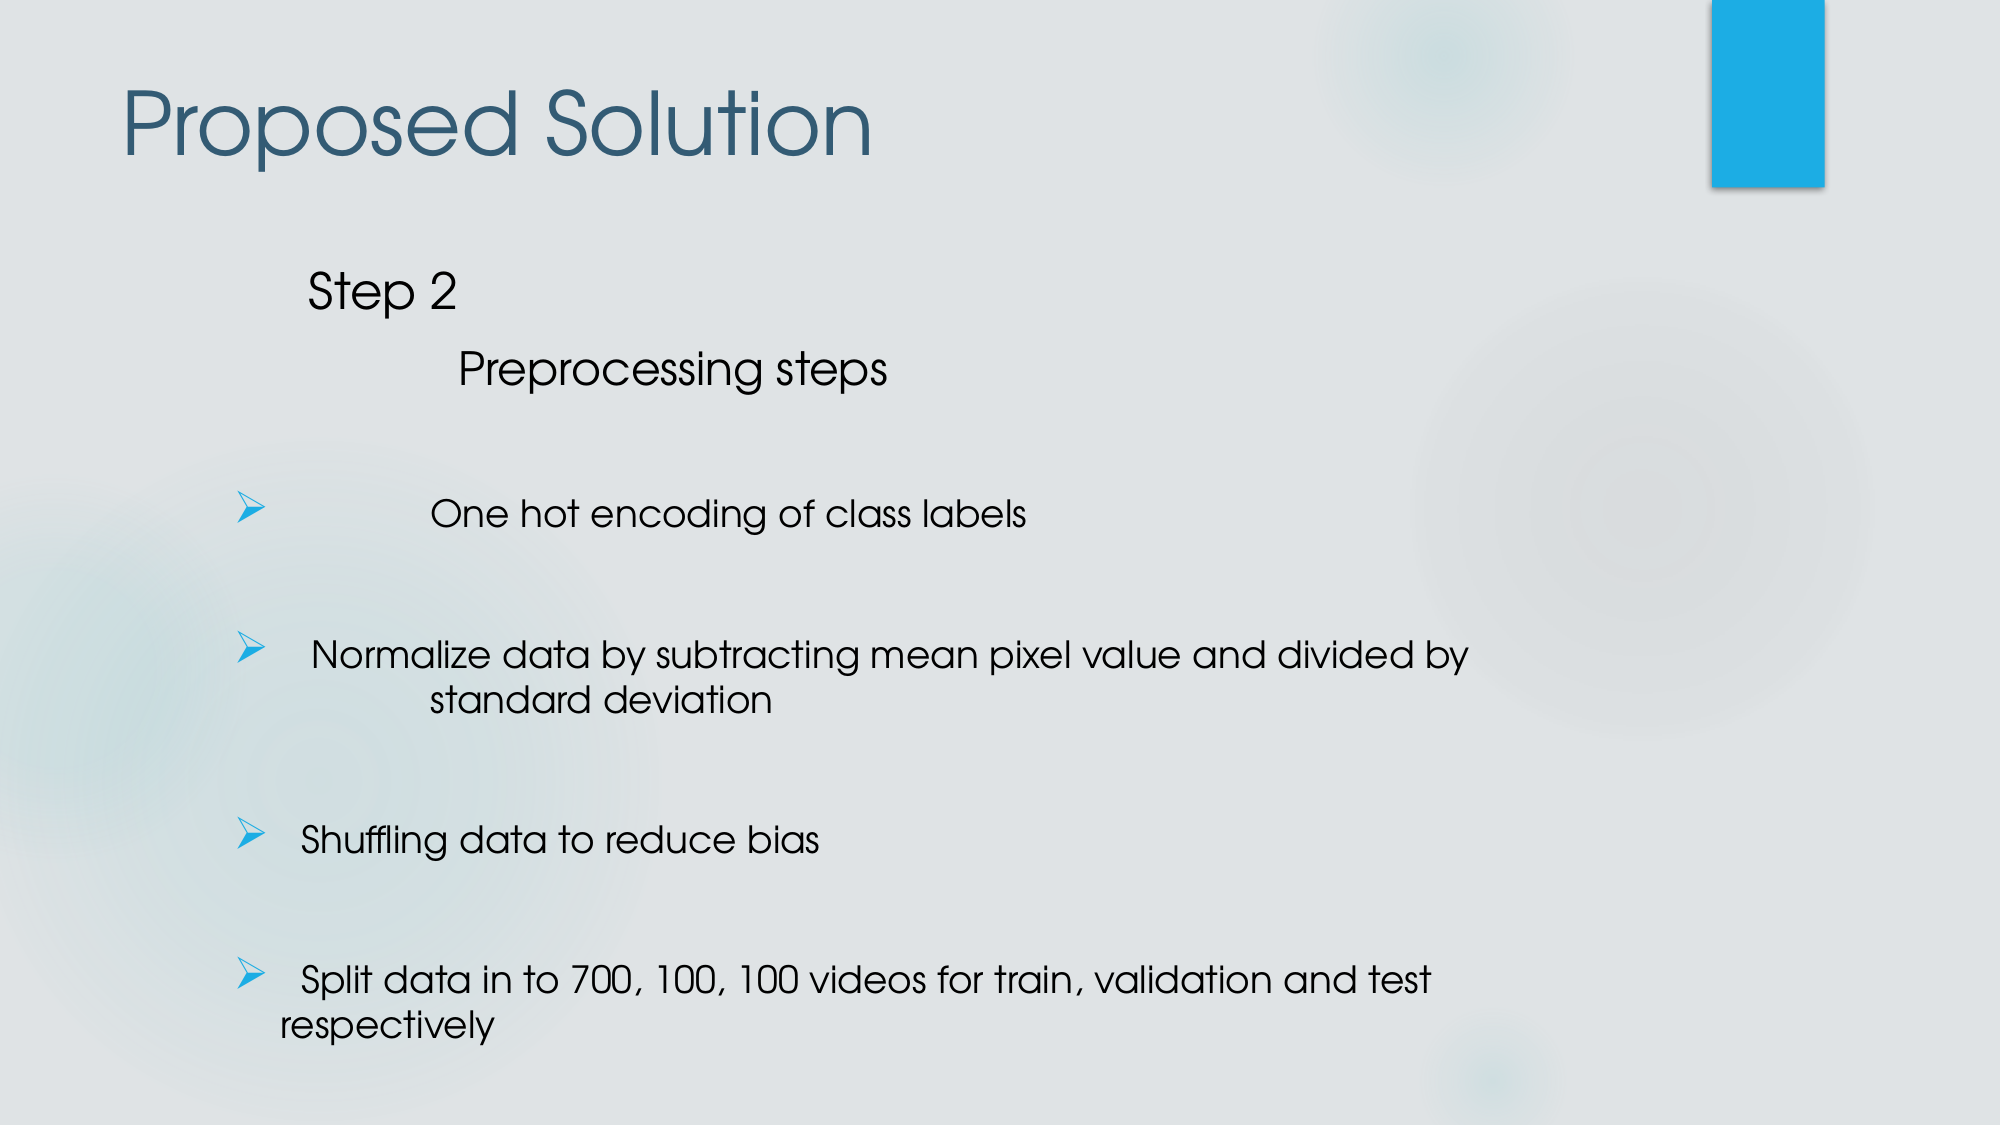

# Proposed Solution
	Step 2
		Preprocessing steps

  	One hot encoding of class labels

   Normalize data by subtracting mean pixel value and divided by     	standard deviation

  Shuffling data to reduce bias

  Split data in to 700, 100, 100 videos for train, validation and test 	respectively